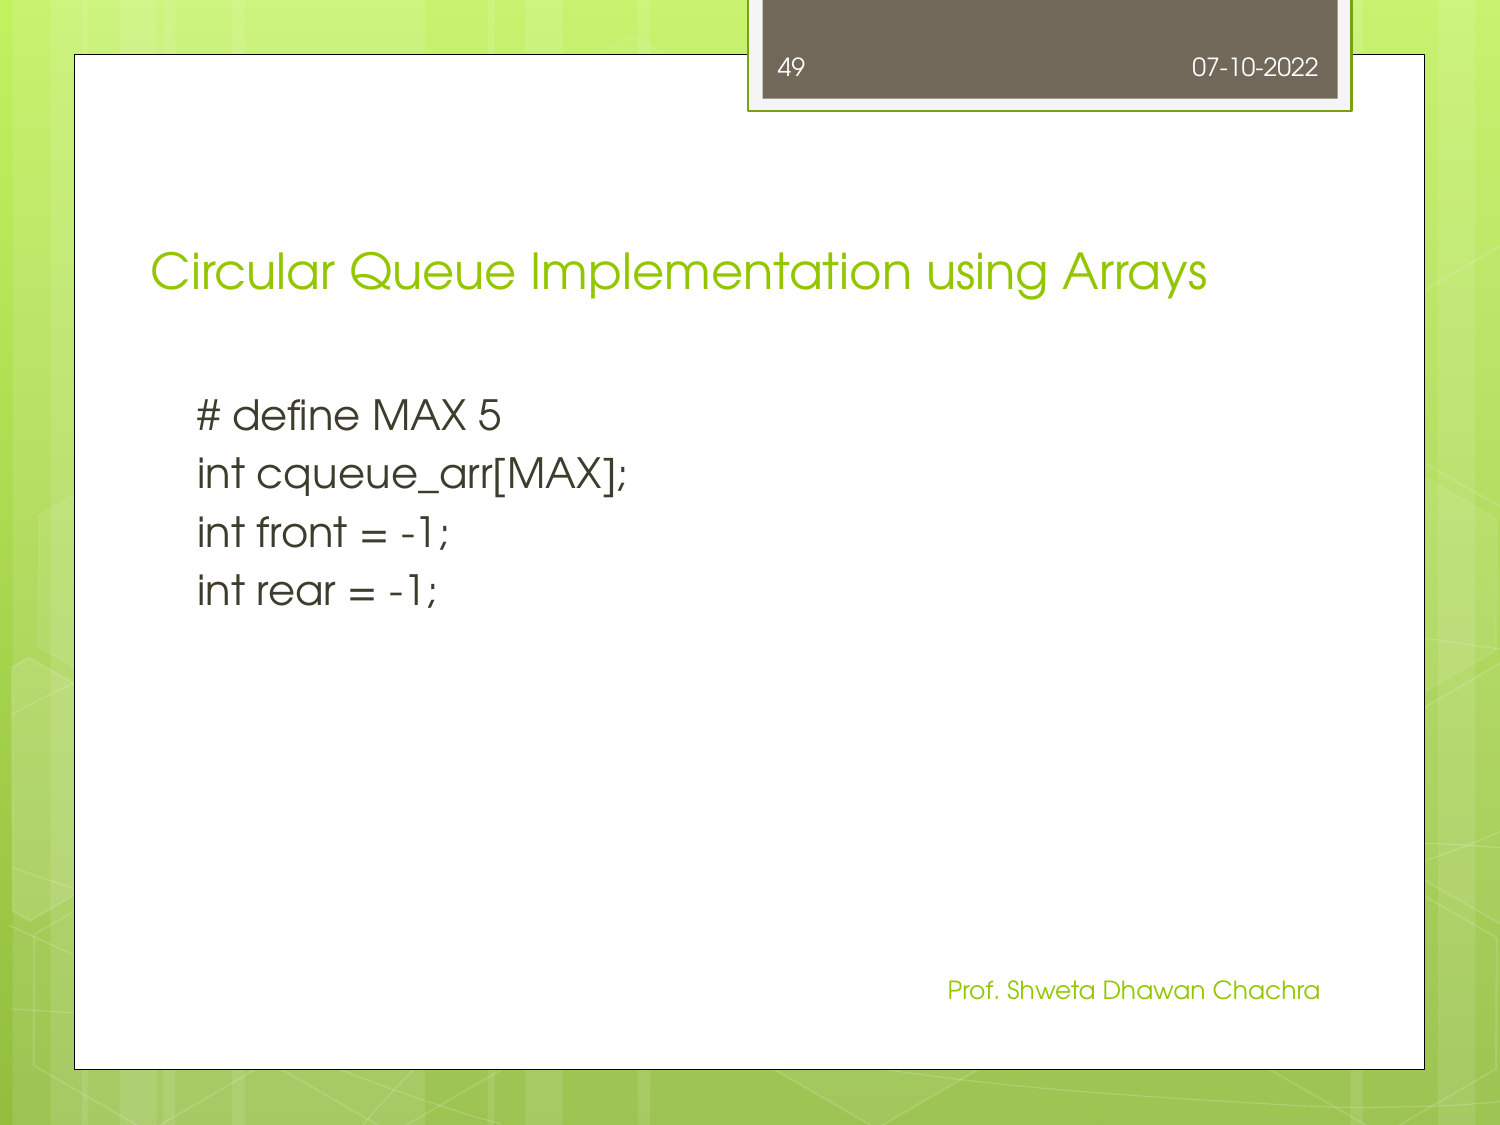

49
07-10-2022
# Circular Queue Implementation using Arrays
# define MAX 5
int cqueue_arr[MAX];
int front = -1;
int rear = -1;

Prof. Shweta Dhawan Chachra